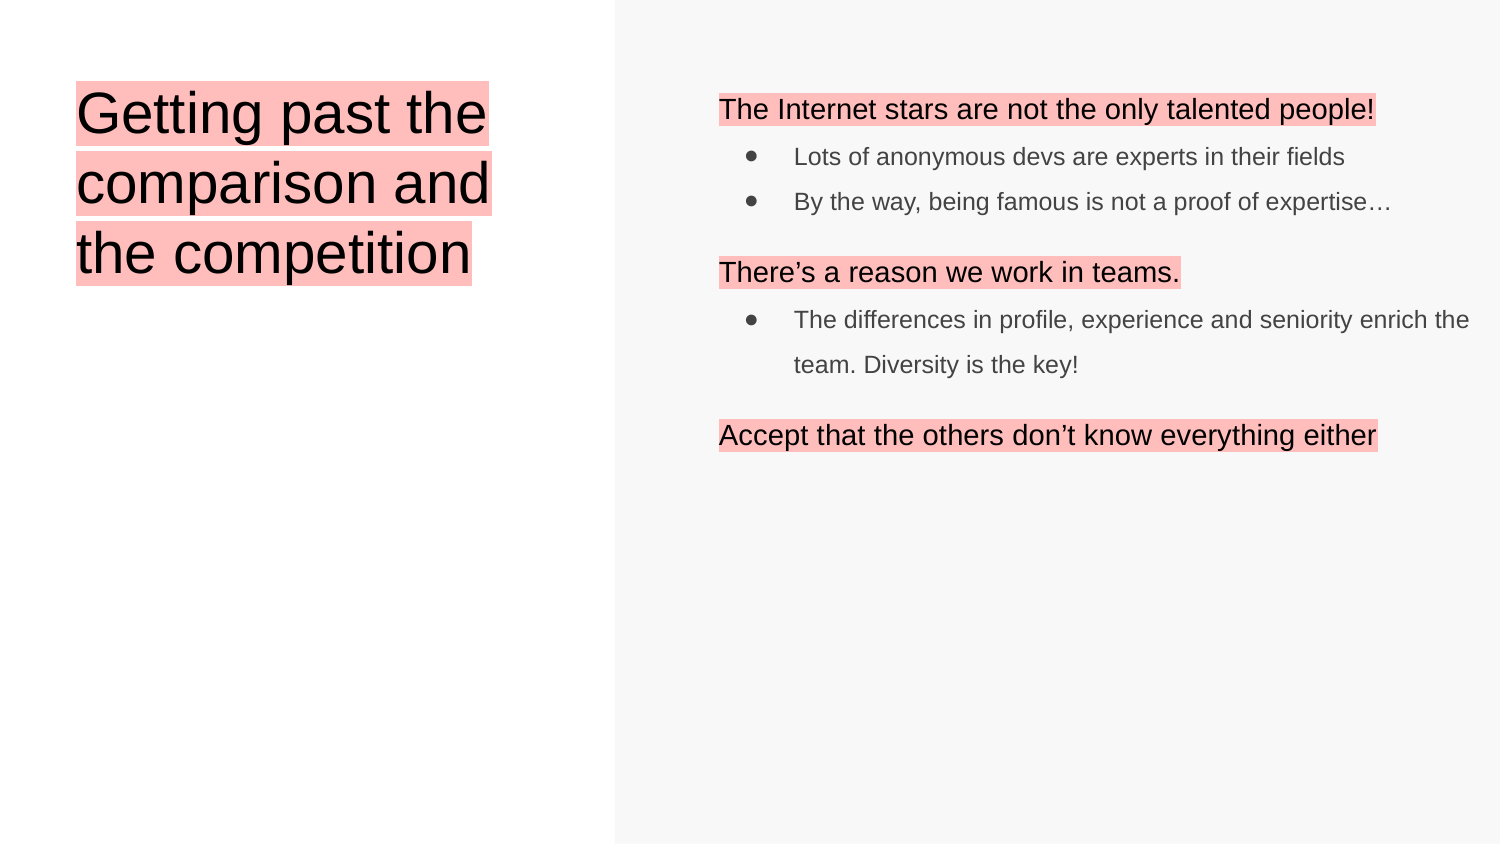

The Internet stars are not the only talented people!
Lots of anonymous devs are experts in their fields
By the way, being famous is not a proof of expertise…
There’s a reason we work in teams.
The differences in profile, experience and seniority enrich the team. Diversity is the key!
Accept that the others don’t know everything either

Getting past the comparison and the competition